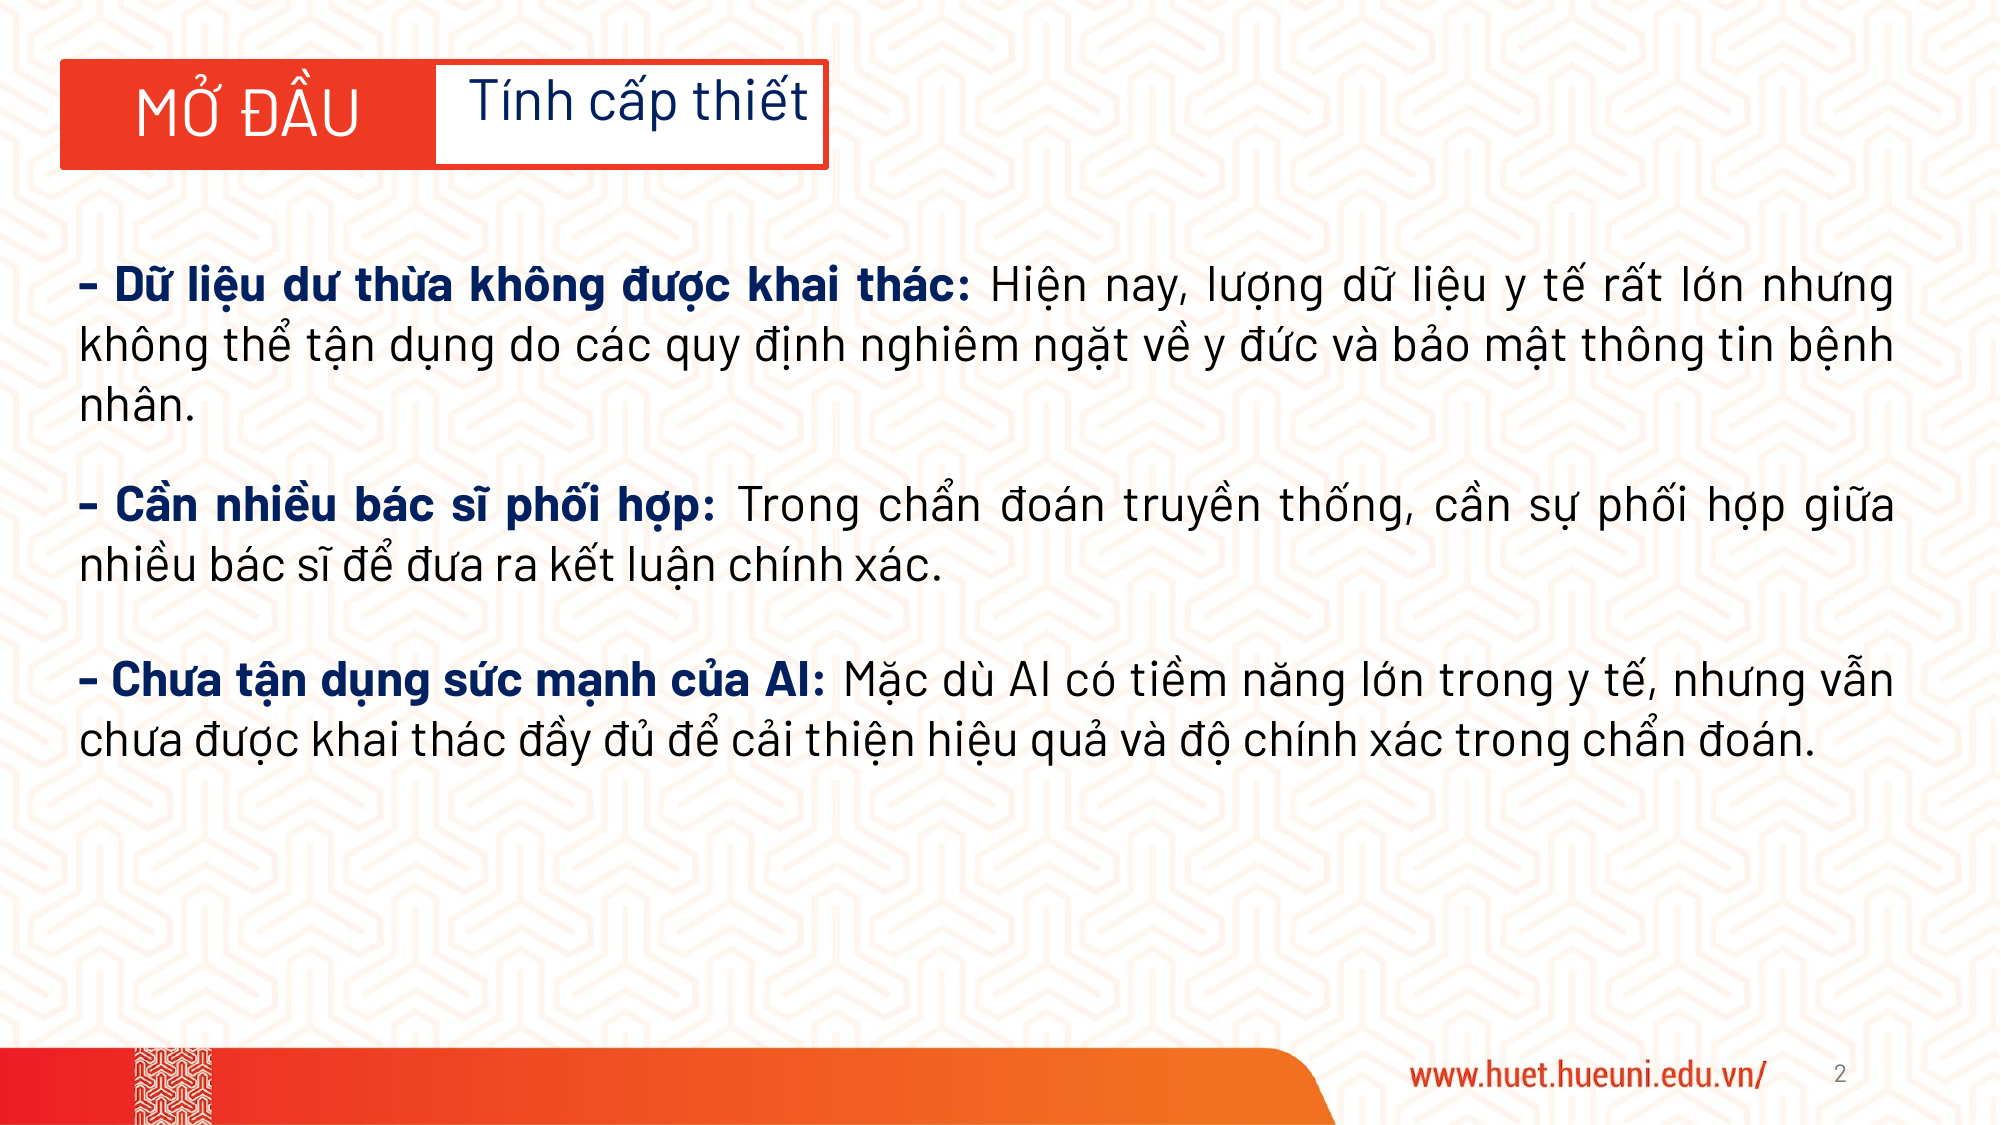

# MỞ ĐẦU
Tính cấp thiết
- Dữ liệu dư thừa không được khai thác: Hiện nay, lượng dữ liệu y tế rất lớn nhưng không thể tận dụng do các quy định nghiêm ngặt về y đức và bảo mật thông tin bệnh nhân.
- Cần nhiều bác sĩ phối hợp: Trong chẩn đoán truyền thống, cần sự phối hợp giữa nhiều bác sĩ để đưa ra kết luận chính xác.
- Chưa tận dụng sức mạnh của AI: Mặc dù AI có tiềm năng lớn trong y tế, nhưng vẫn chưa được khai thác đầy đủ để cải thiện hiệu quả và độ chính xác trong chẩn đoán.
2